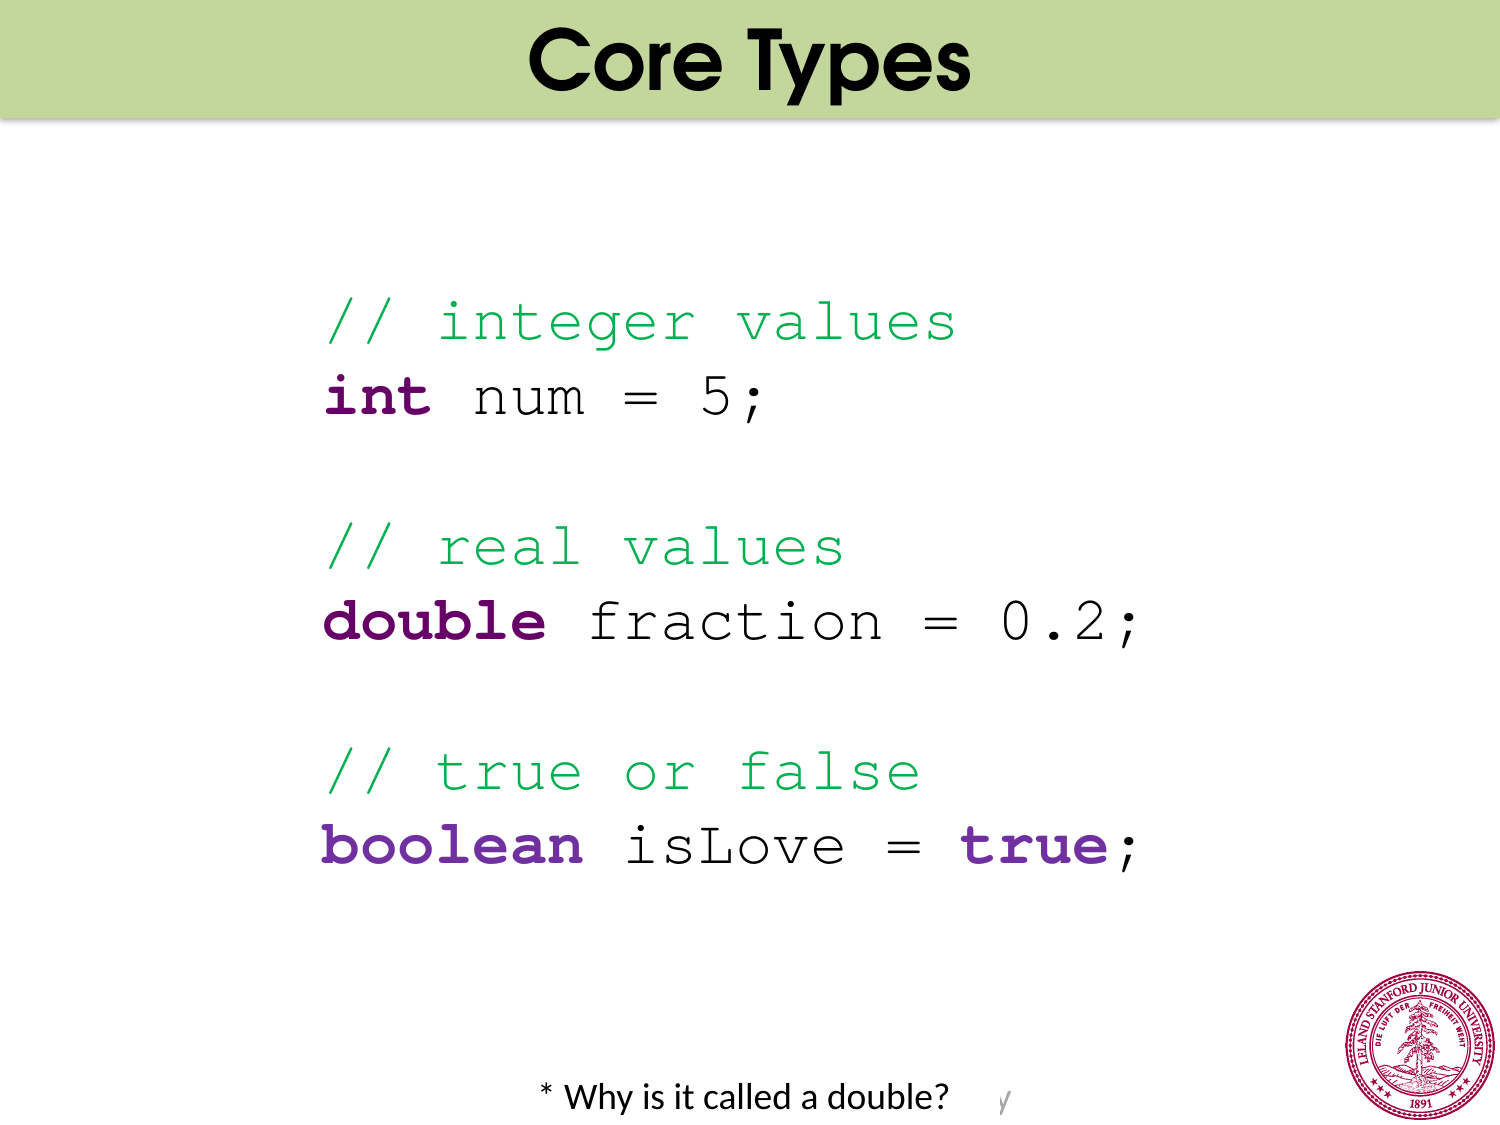

Core Types
// integer values
int num = 5;

// real values
double fraction = 0.2;

// true or false
boolean isLove = true;
    * Why is it called a double?